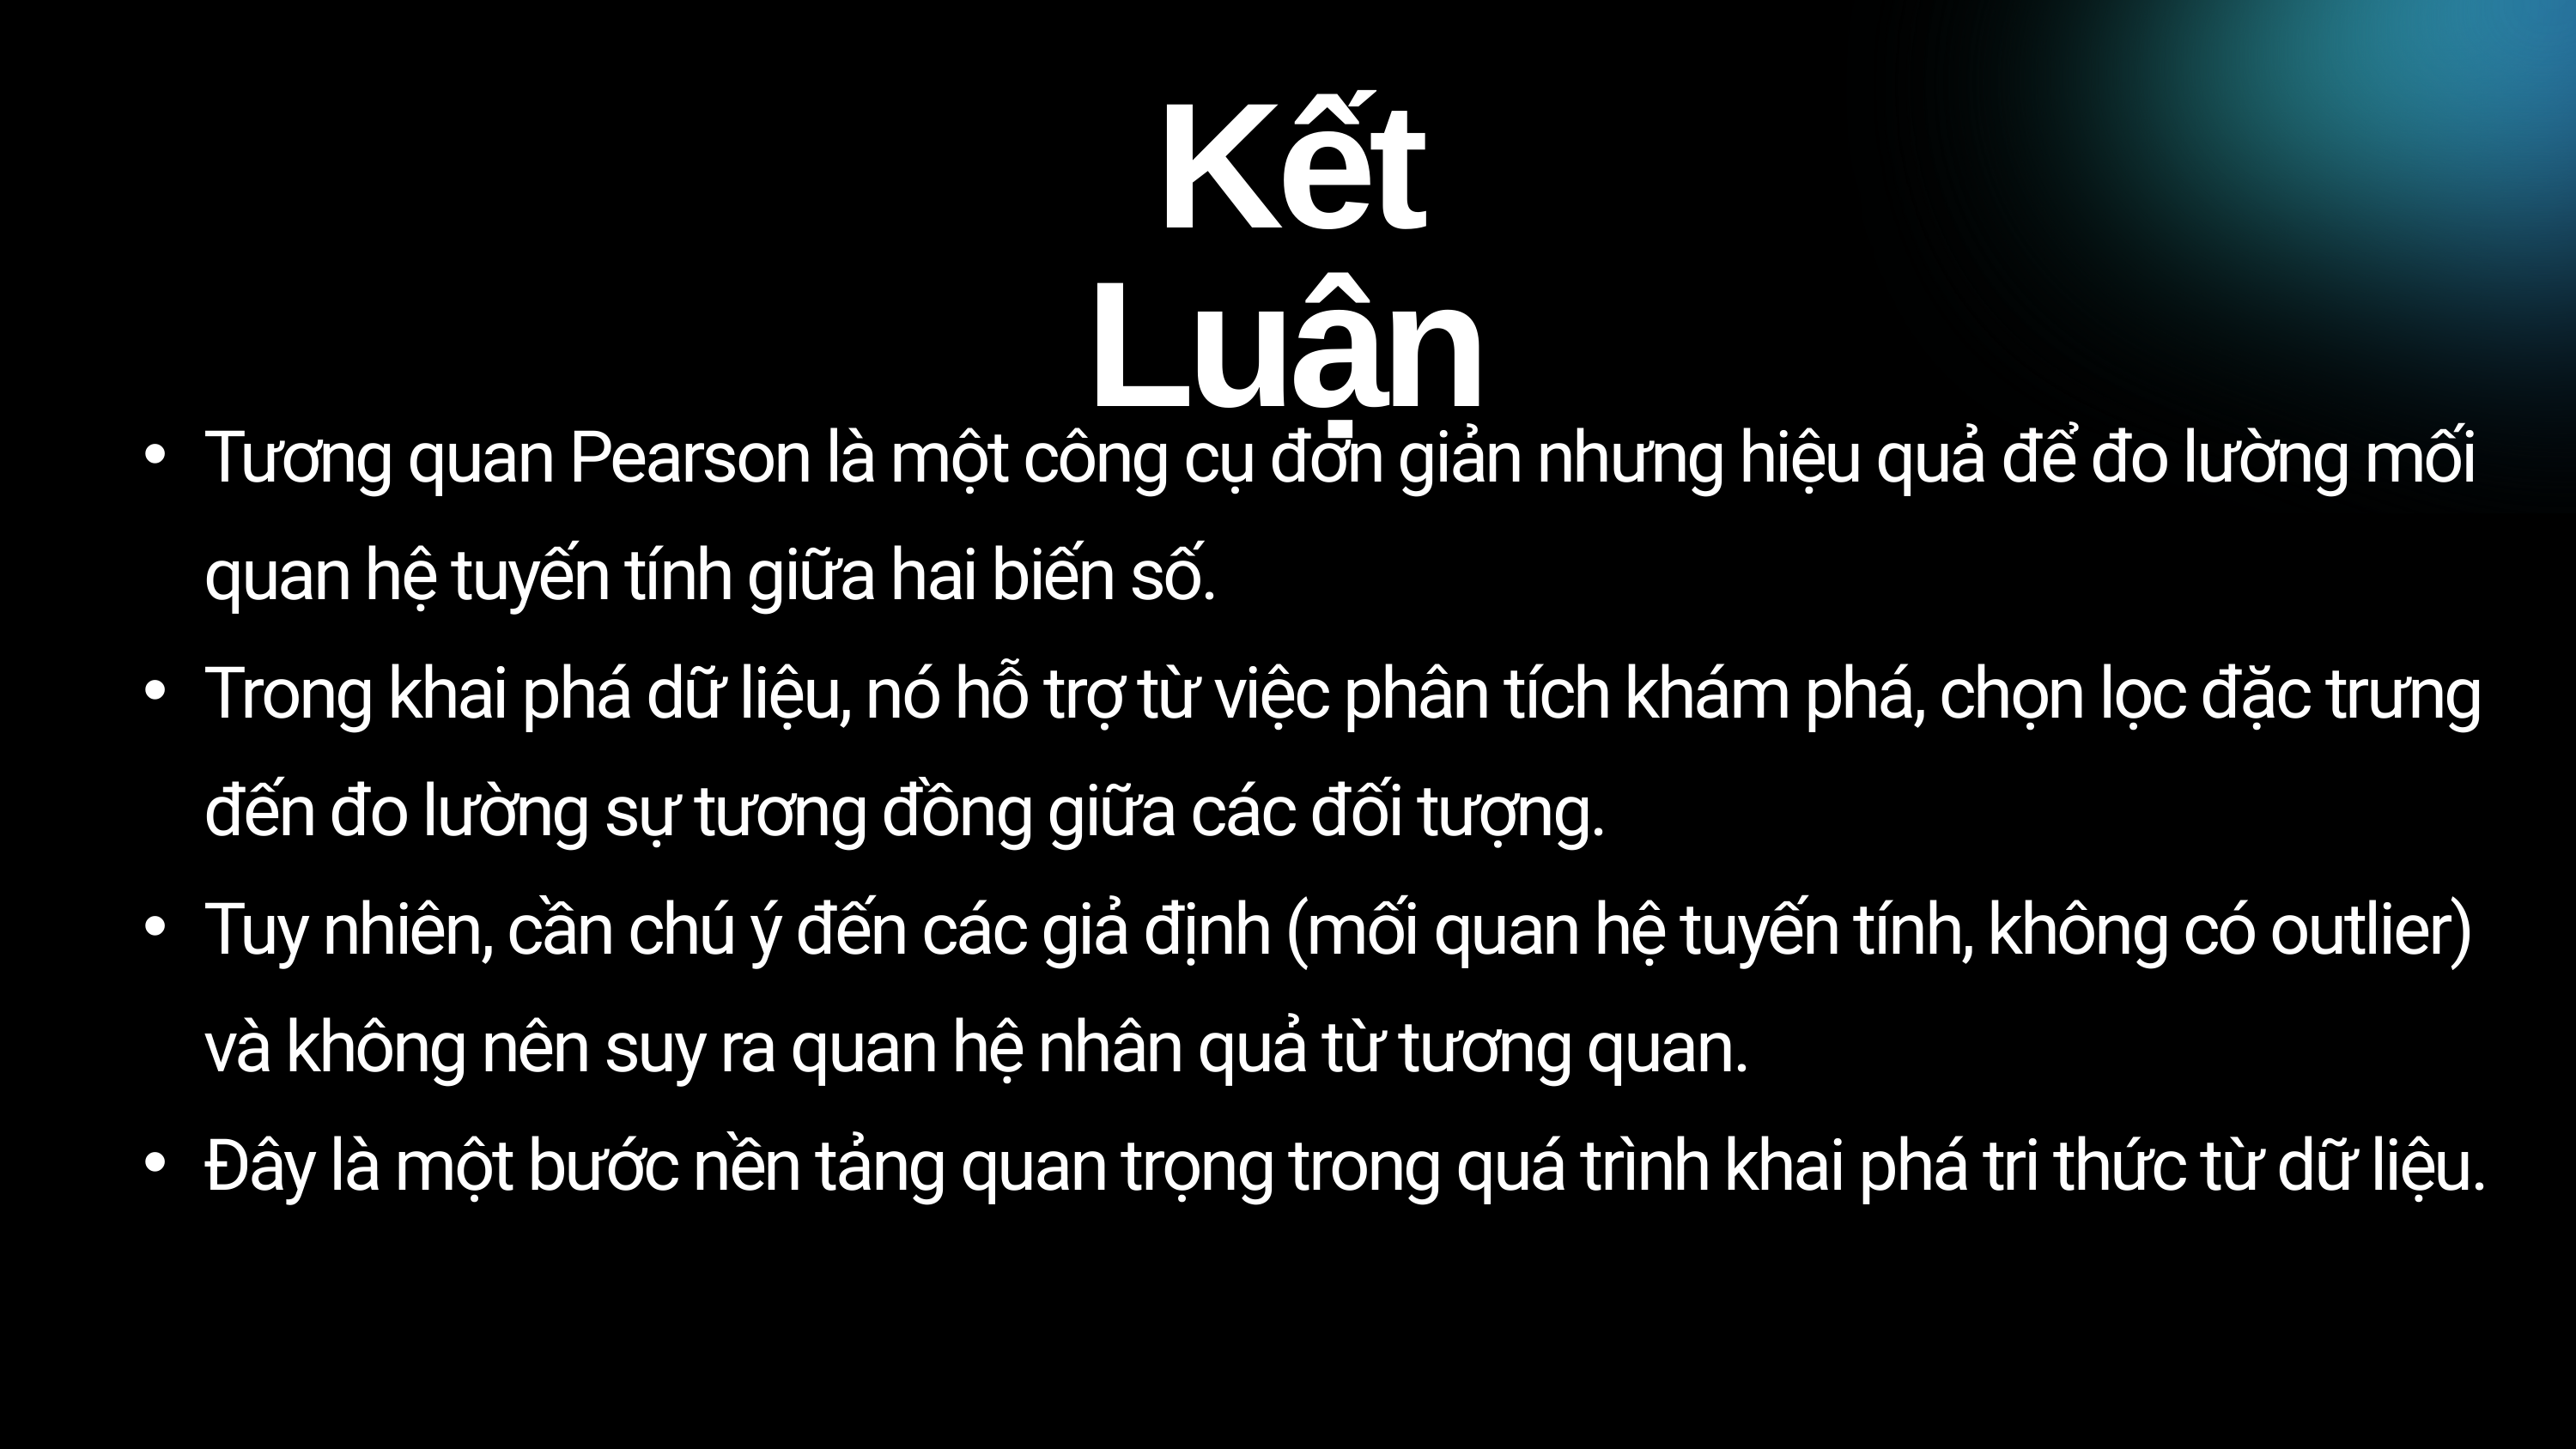

Kết Luận
Tương quan Pearson là một công cụ đơn giản nhưng hiệu quả để đo lường mối quan hệ tuyến tính giữa hai biến số.
Trong khai phá dữ liệu, nó hỗ trợ từ việc phân tích khám phá, chọn lọc đặc trưng đến đo lường sự tương đồng giữa các đối tượng.
Tuy nhiên, cần chú ý đến các giả định (mối quan hệ tuyến tính, không có outlier) và không nên suy ra quan hệ nhân quả từ tương quan.
Đây là một bước nền tảng quan trọng trong quá trình khai phá tri thức từ dữ liệu.